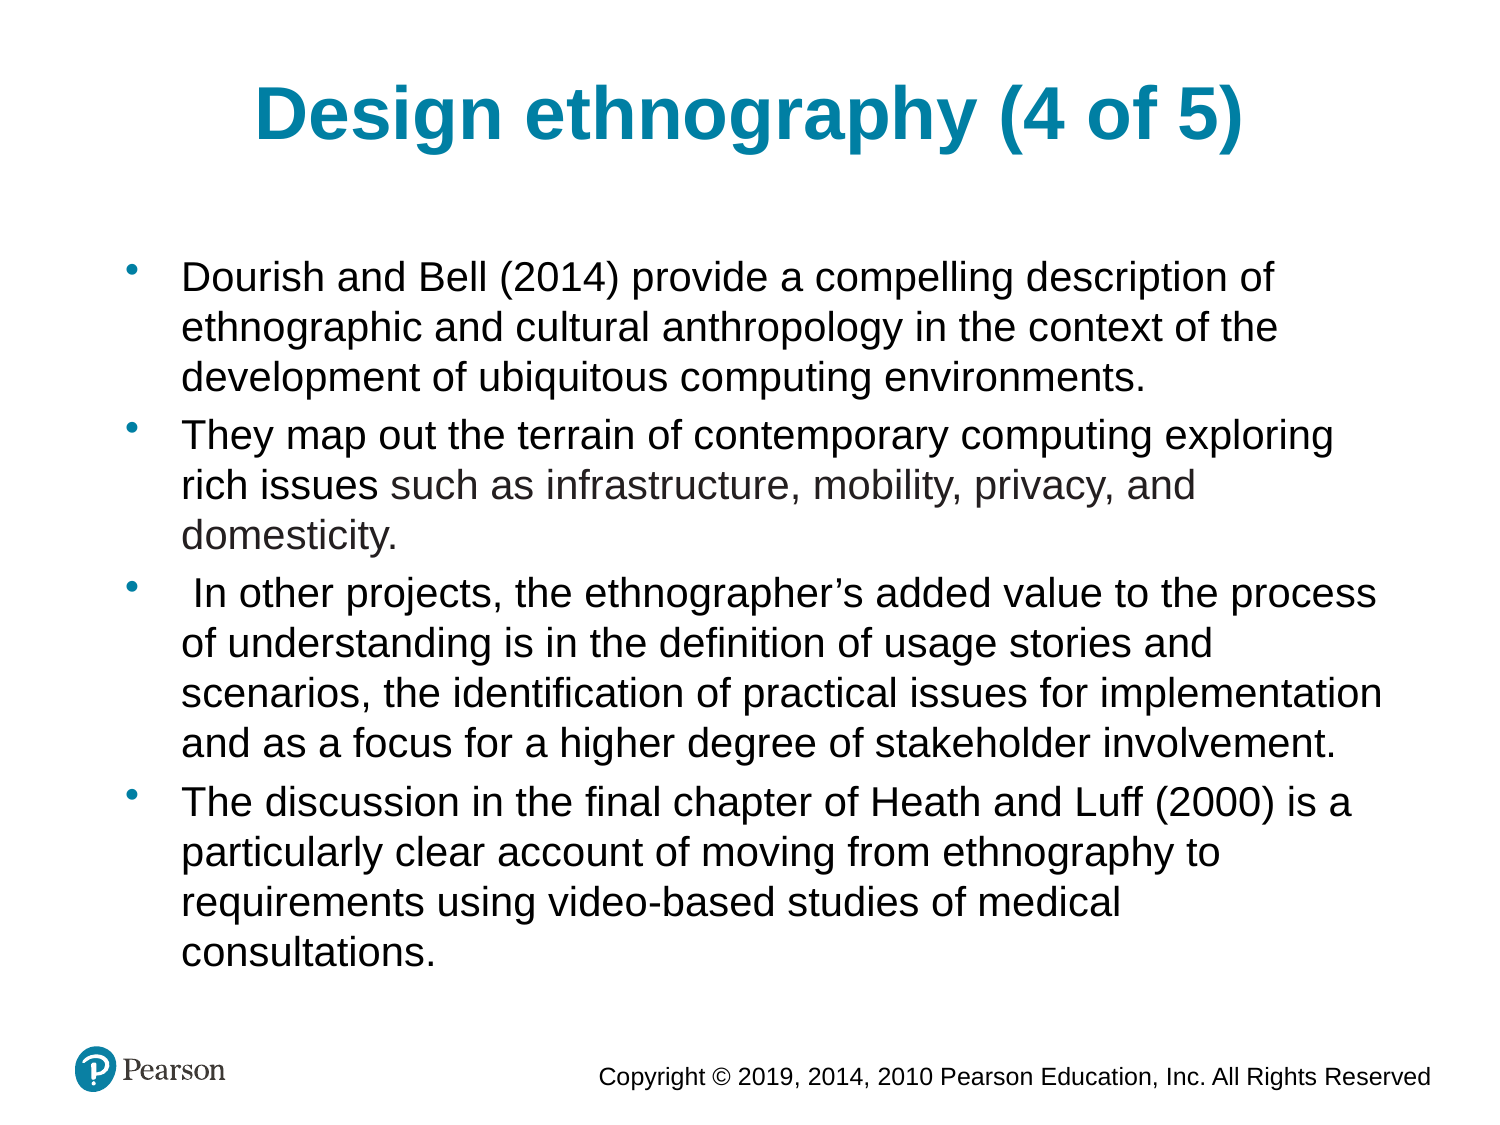

Design ethnography (4 of 5)
Dourish and Bell (2014) provide a compelling description of ethnographic and cultural anthropology in the context of the development of ubiquitous computing environments.
They map out the terrain of contemporary computing exploring rich issues such as infrastructure, mobility, privacy, and domesticity.
 In other projects, the ethnographer’s added value to the process of understanding is in the definition of usage stories and scenarios, the identification of practical issues for implementation and as a focus for a higher degree of stakeholder involvement.
The discussion in the final chapter of Heath and Luff (2000) is a particularly clear account of moving from ethnography to requirements using video-based studies of medical consultations.